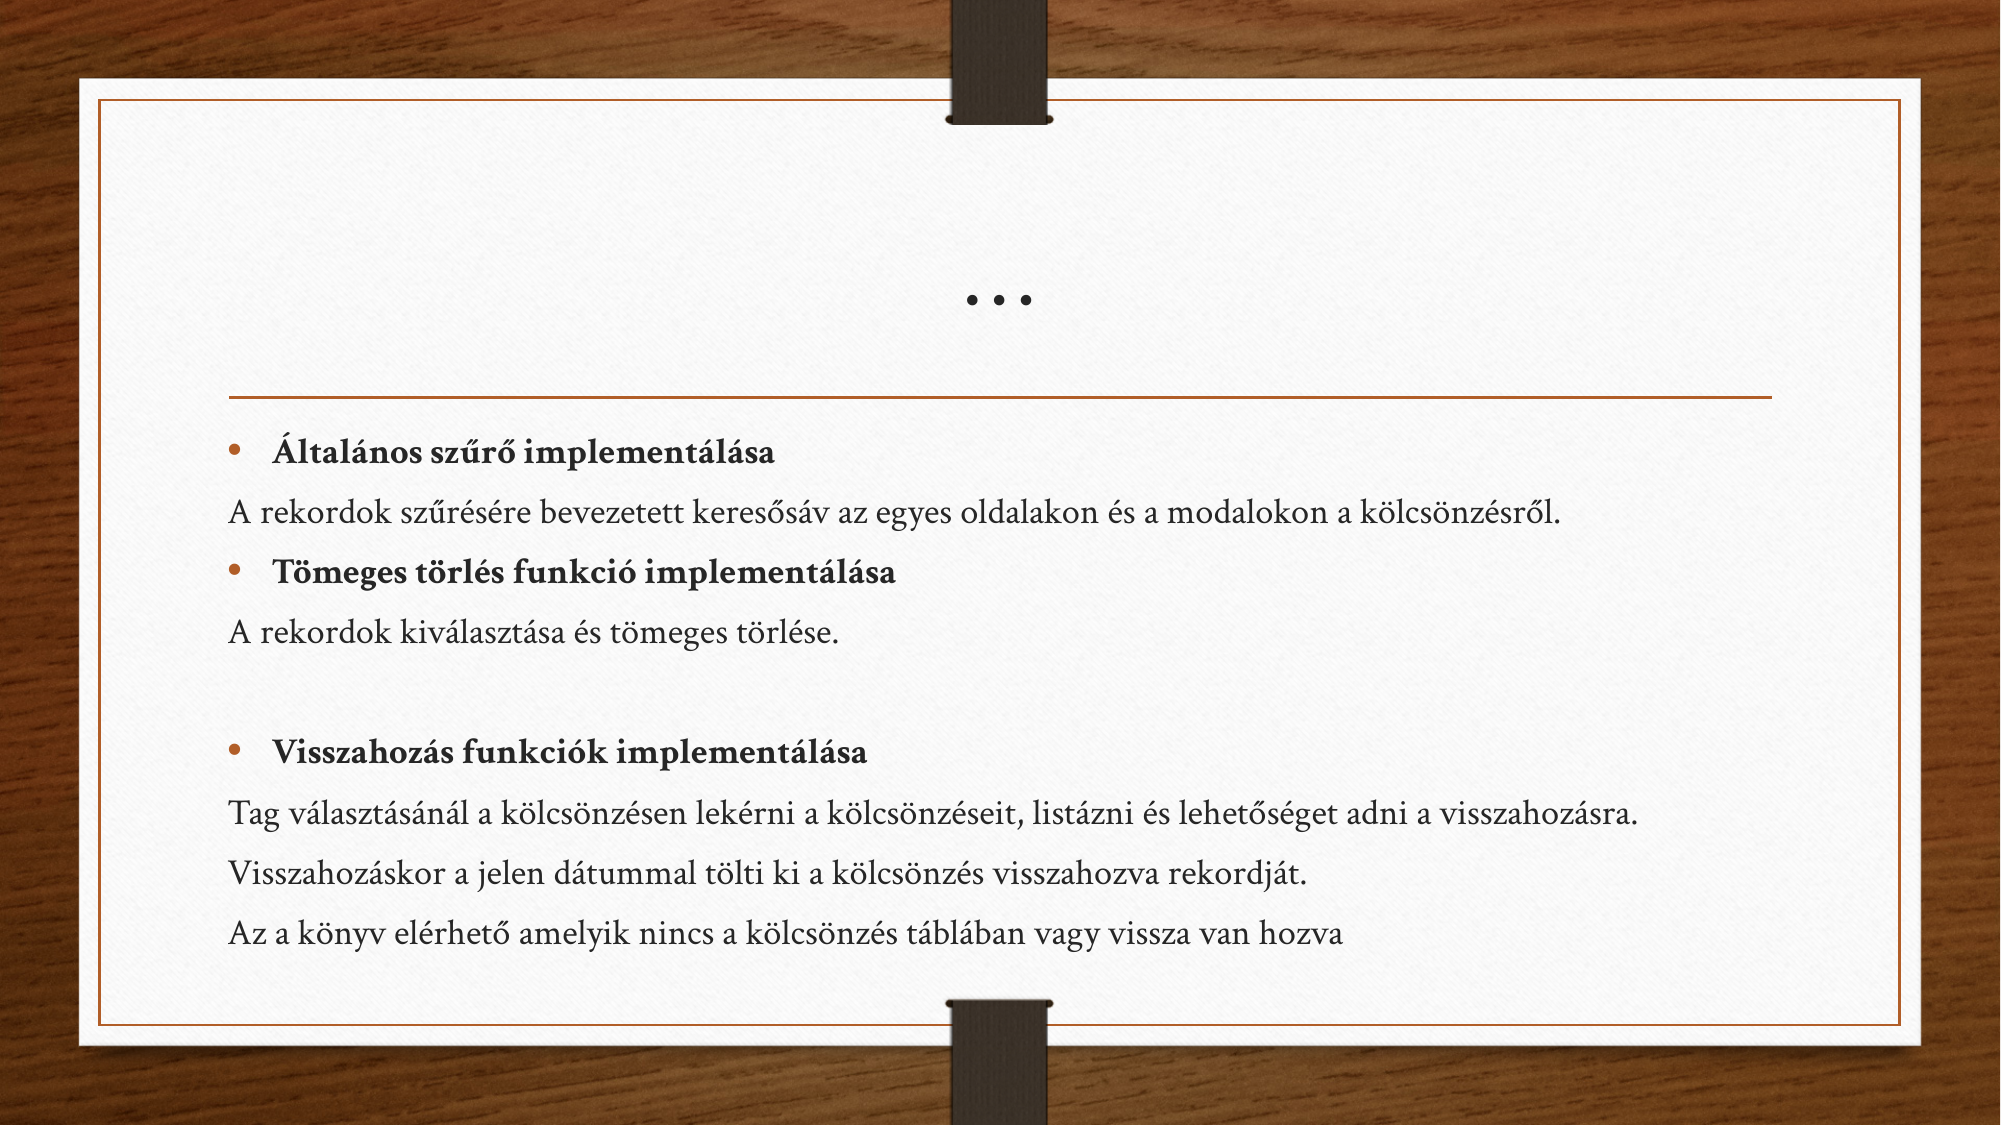

# …
Általános szűrő implementálása
A rekordok szűrésére bevezetett keresősáv az egyes oldalakon és a modalokon a kölcsönzésről.
Tömeges törlés funkció implementálása
A rekordok kiválasztása és tömeges törlése.

Visszahozás funkciók implementálása
Tag választásánál a kölcsönzésen lekérni a kölcsönzéseit, listázni és lehetőséget adni a visszahozásra.
Visszahozáskor a jelen dátummal tölti ki a kölcsönzés visszahozva rekordját.
Az a könyv elérhető amelyik nincs a kölcsönzés táblában vagy vissza van hozva